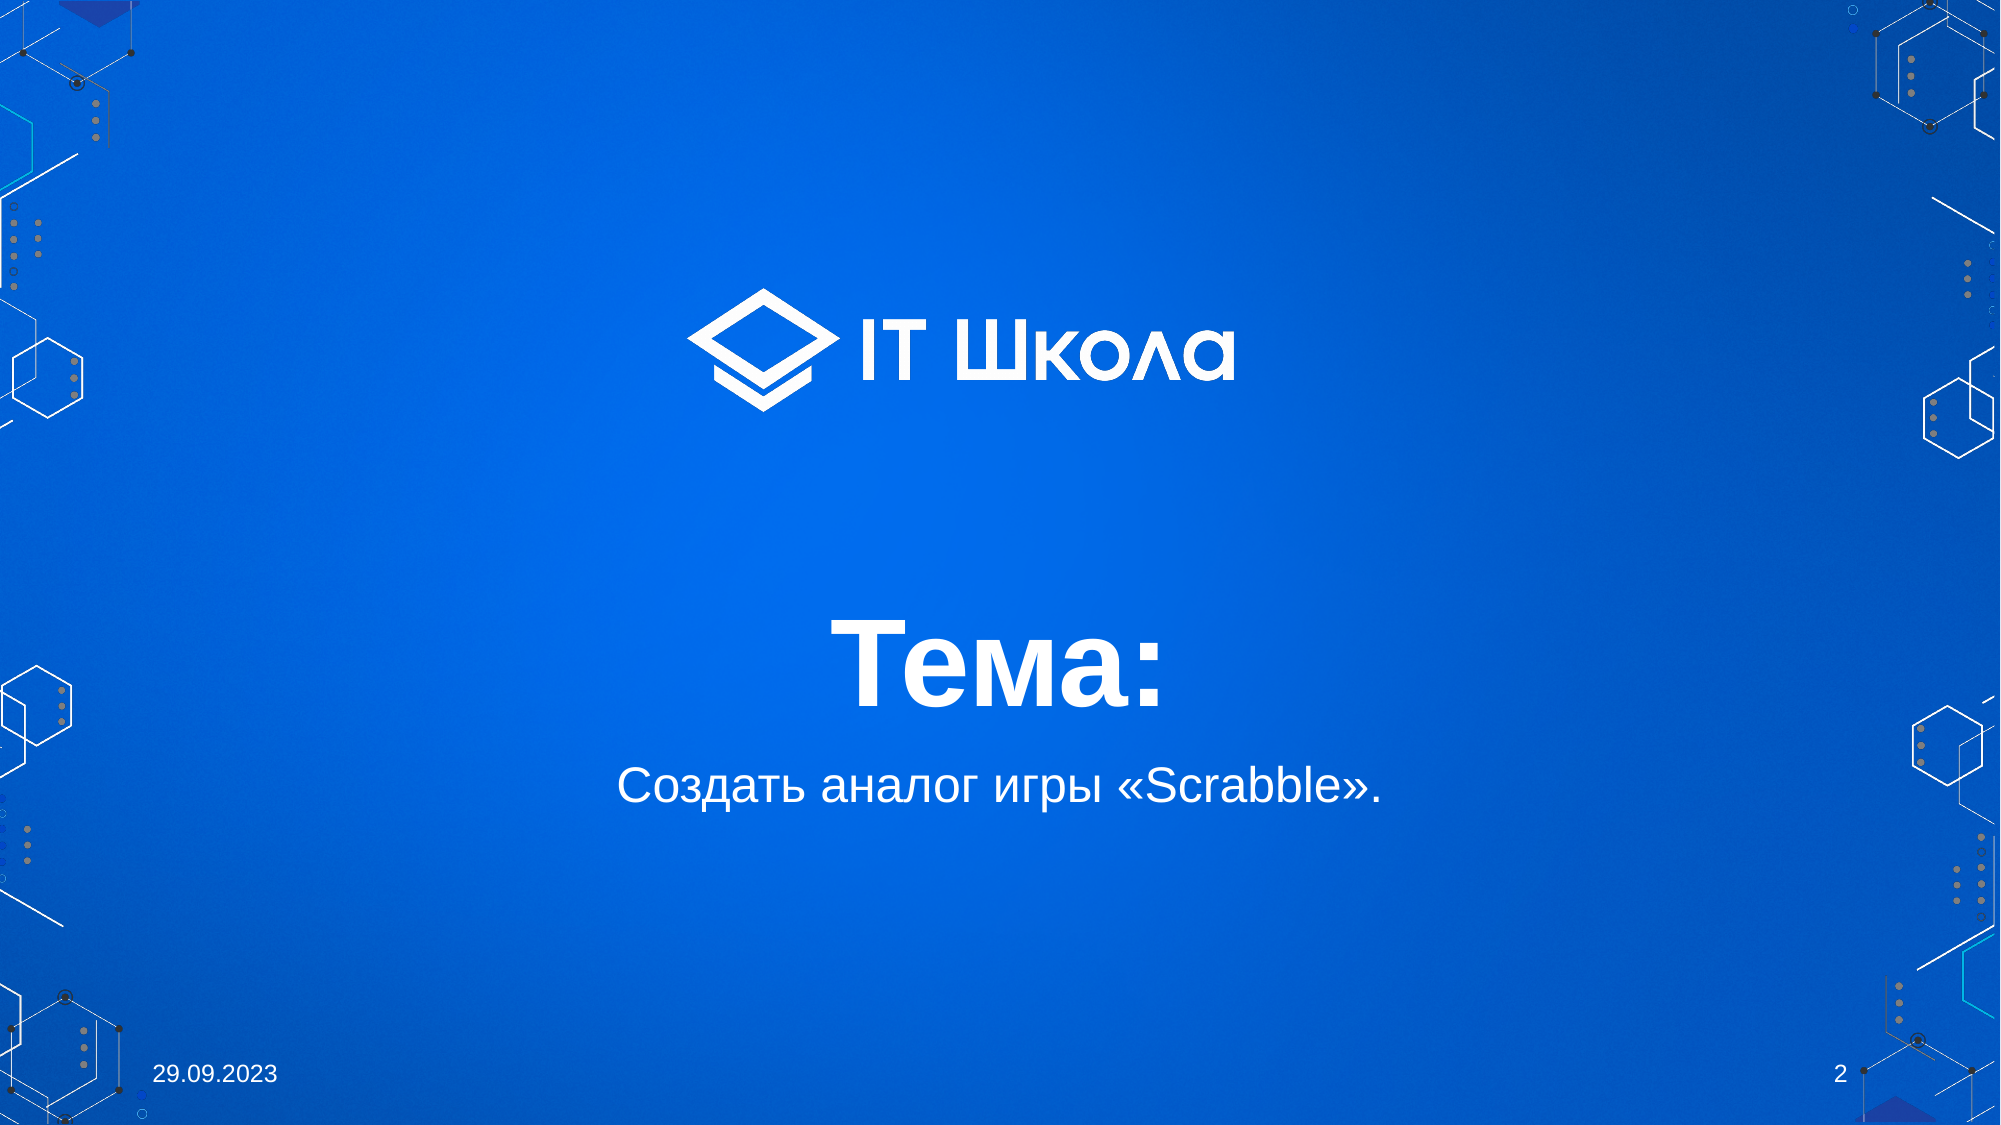

Тема:
Создать аналог игры «Scrabble».
29.09.2023
2